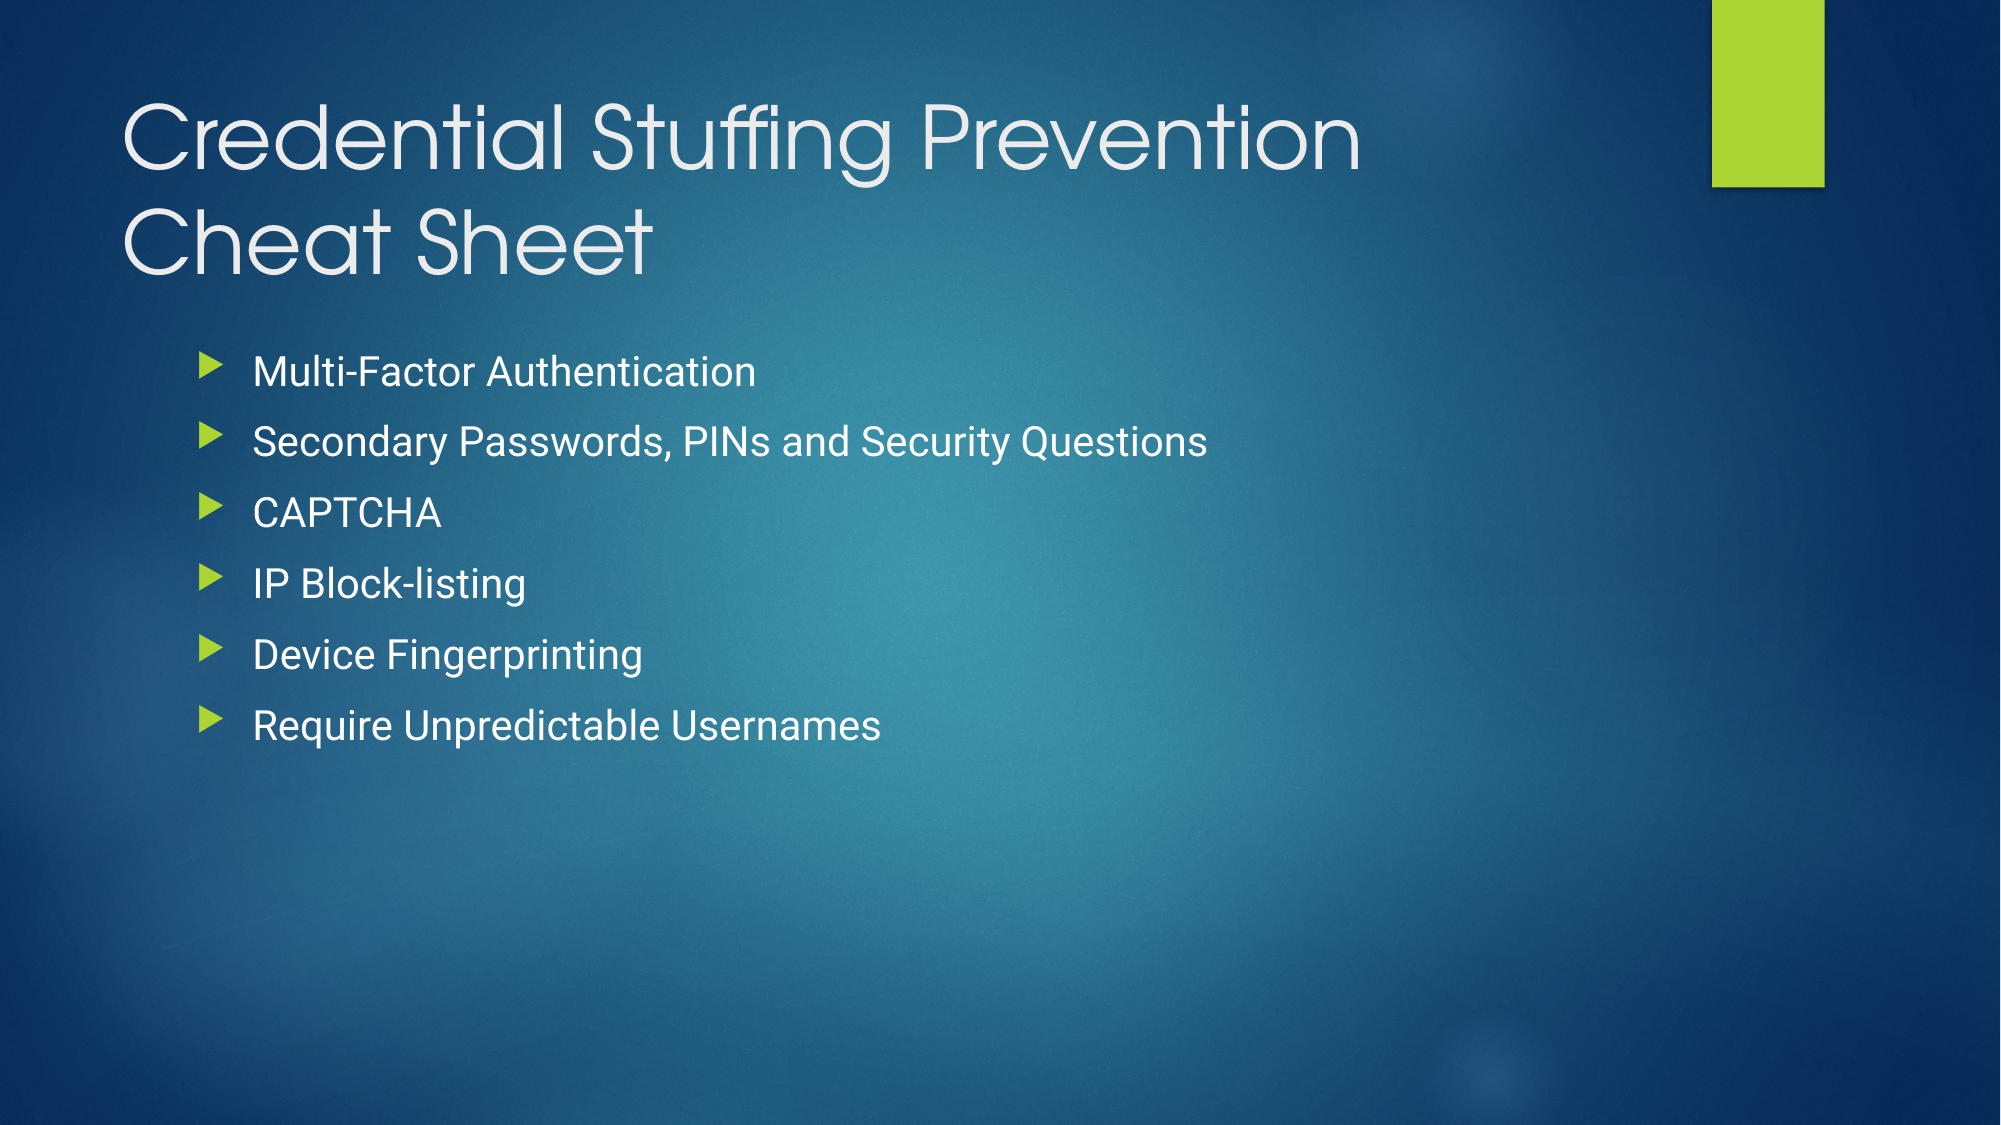

# Credential Stuffing Prevention Cheat Sheet
Multi-Factor Authentication
Secondary Passwords, PINs and Security Questions
CAPTCHA
IP Block-listing
Device Fingerprinting
Require Unpredictable Usernames